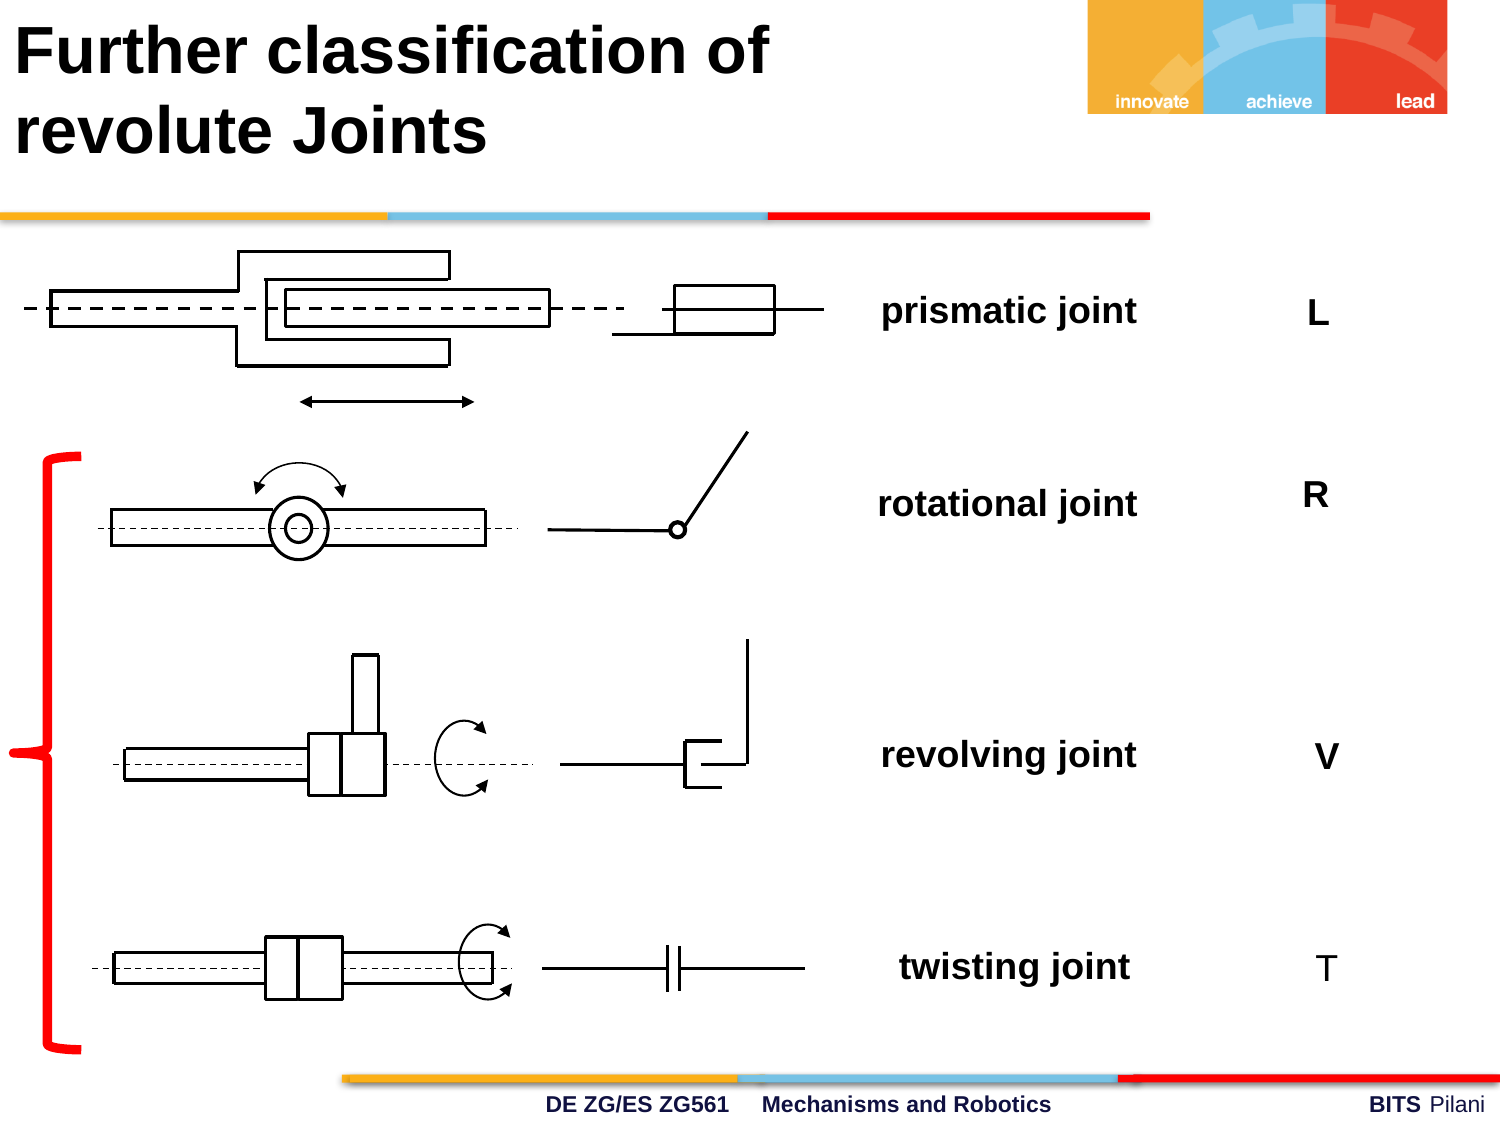

Further classification of revolute Joints

prismatic joint
L

R
rotational joint

revolving joint
V

 twisting joint
T